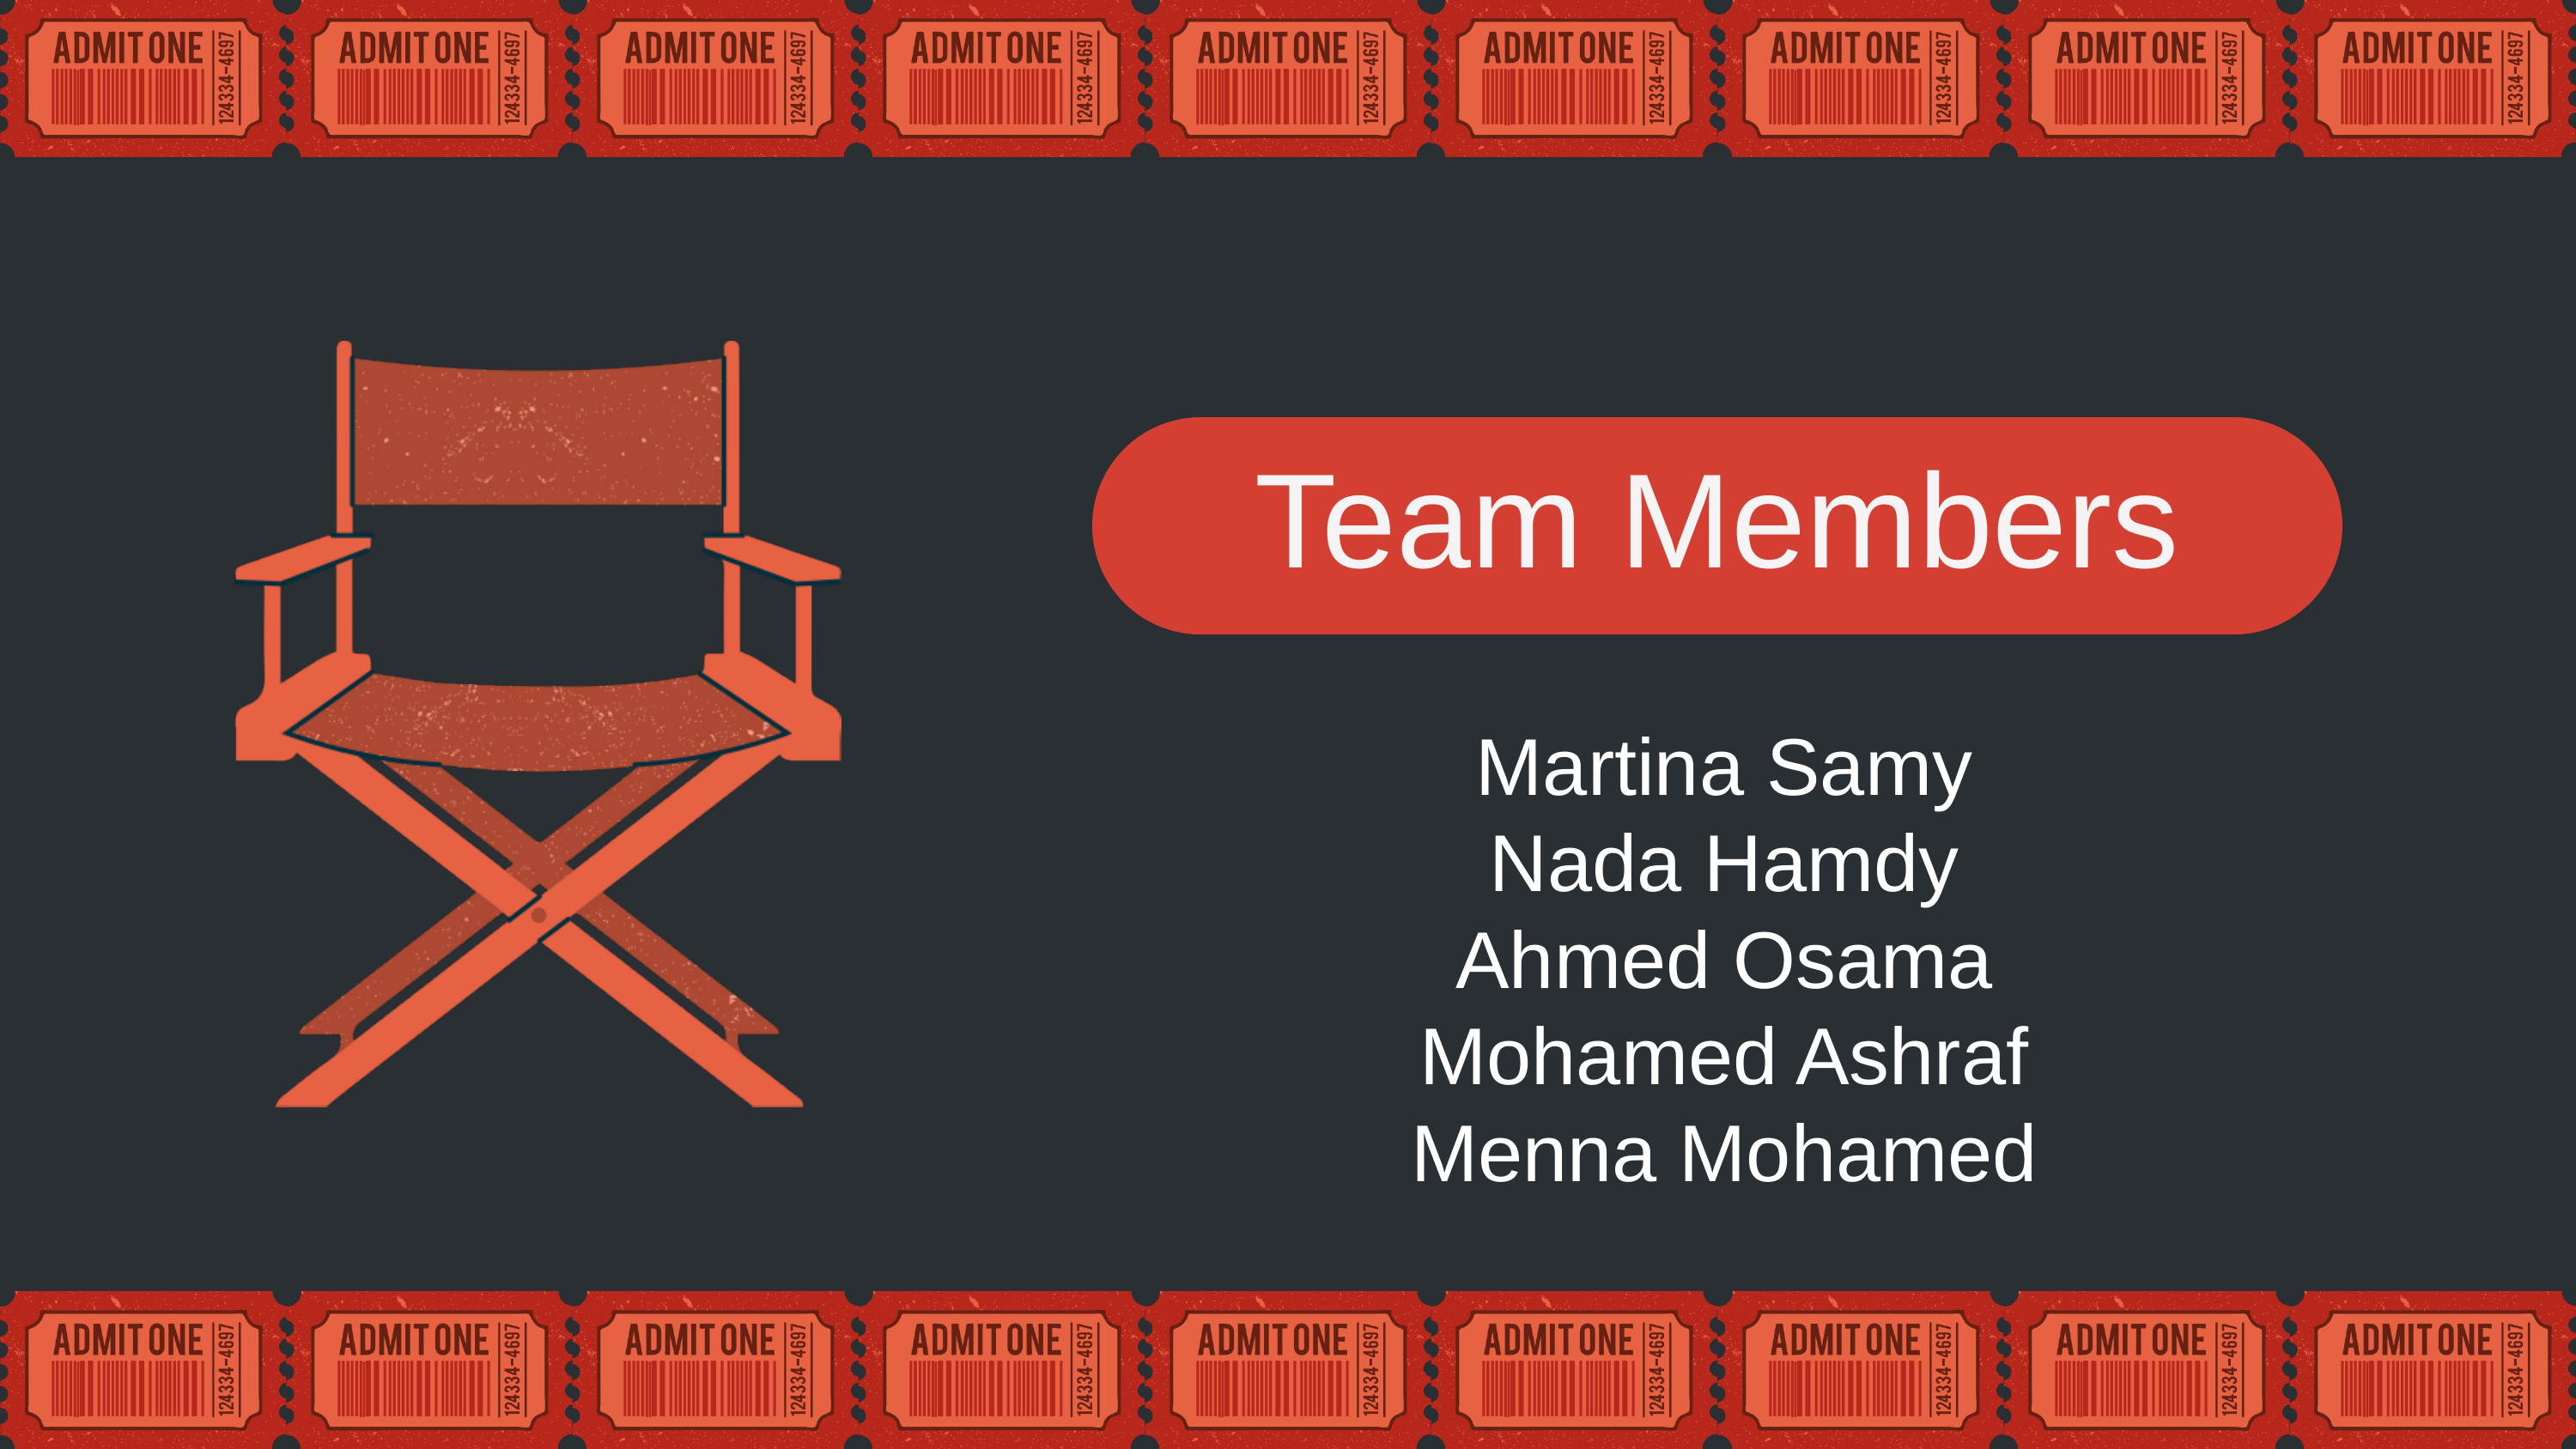

Team Members
Martina Samy
Nada Hamdy
Ahmed Osama
Mohamed Ashraf
Menna Mohamed